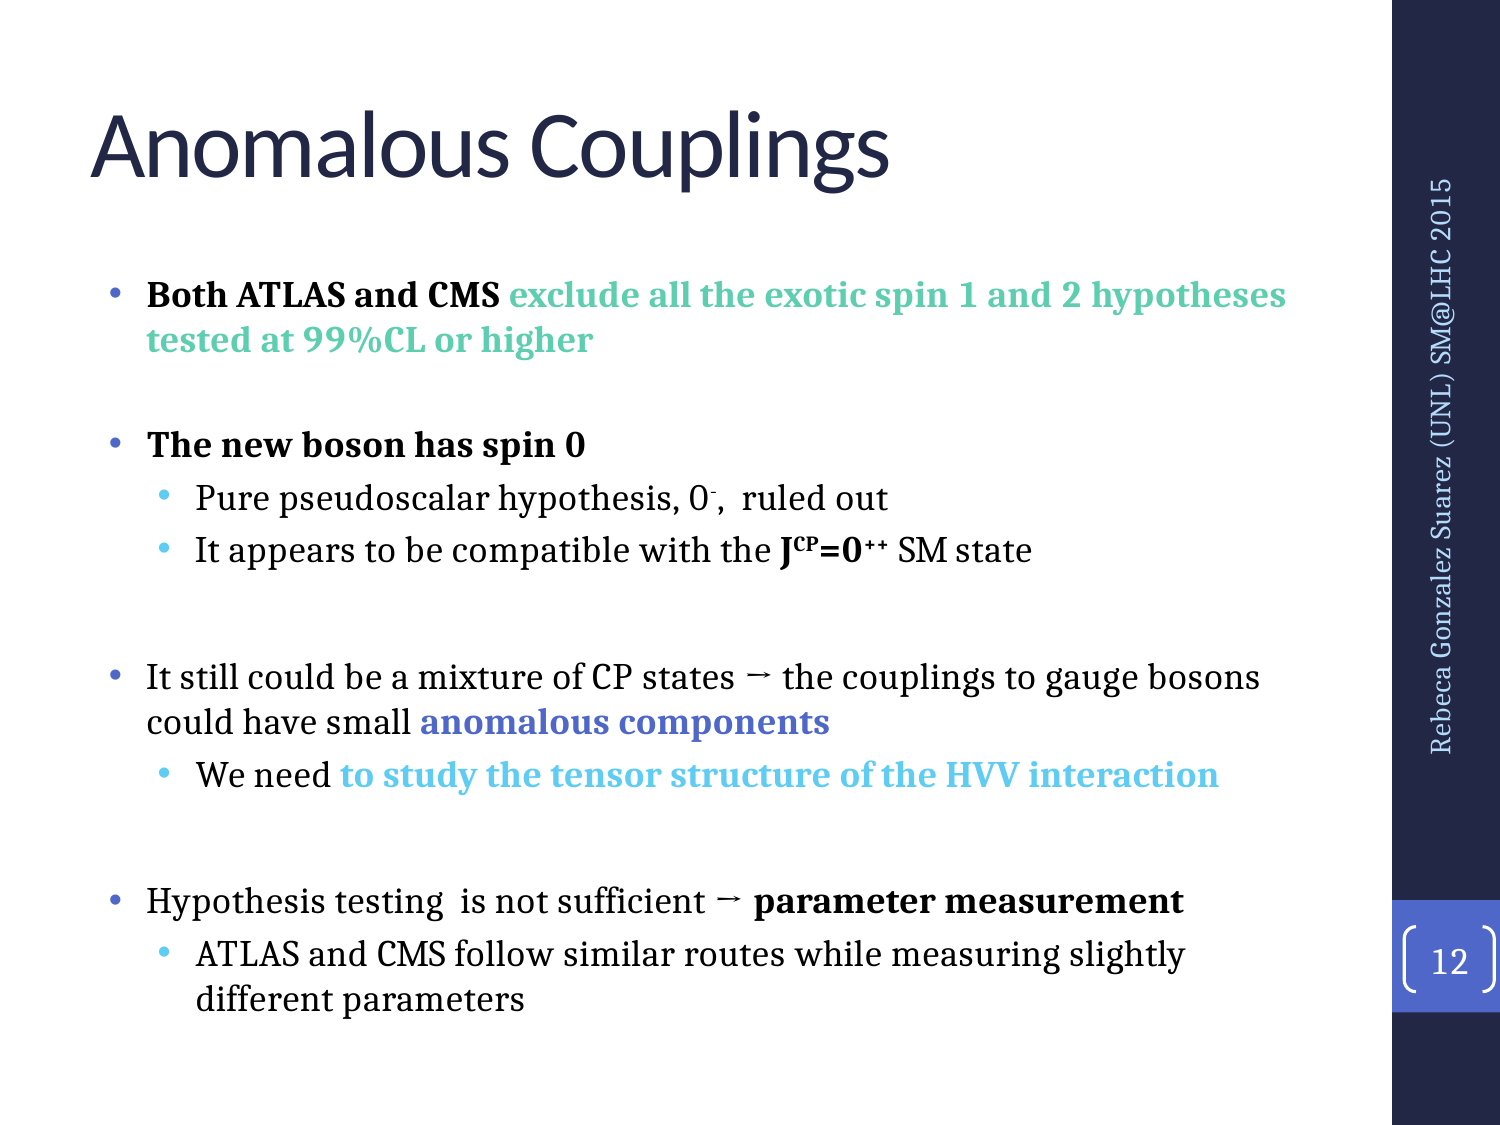

# Anomalous Couplings
Both ATLAS and CMS exclude all the exotic spin 1 and 2 hypotheses tested at 99%CL or higher

The new boson has spin 0
Pure pseudoscalar hypothesis, 0-,  ruled out
It appears to be compatible with the JCP=0++ SM state

It still could be a mixture of CP states → the couplings to gauge bosons could have small anomalous components
We need to study the tensor structure of the HVV interaction

Hypothesis testing  is not sufficient → parameter measurement
ATLAS and CMS follow similar routes while measuring slightly  different parameters

Rebeca Gonzalez Suarez (UNL) SM@LHC 2015
12